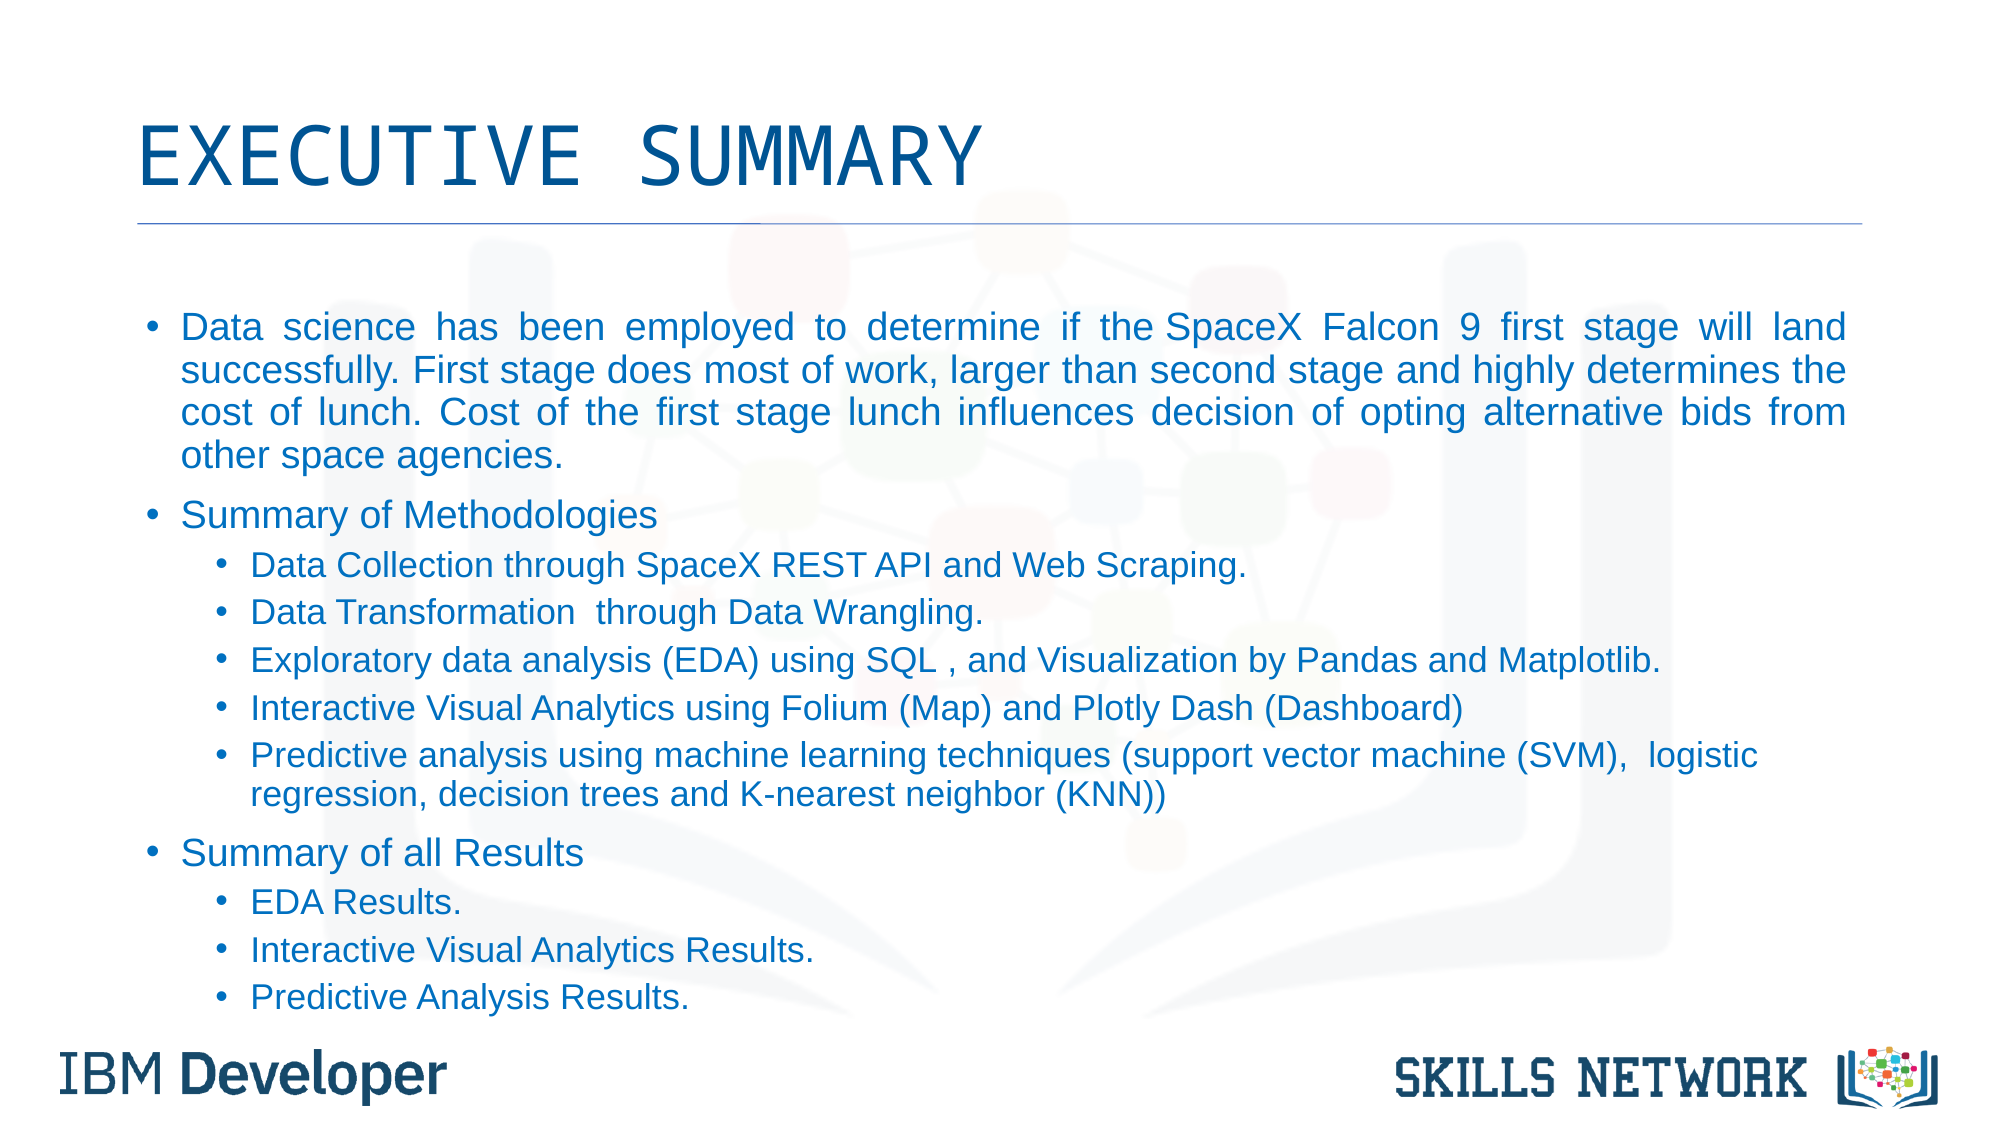

# EXECUTIVE SUMMARY
Data science has been employed to determine if the SpaceX Falcon 9 first stage will land successfully. First stage does most of work, larger than second stage and highly determines the cost of lunch. Cost of the first stage lunch influences decision of opting alternative bids from other space agencies.
Summary of Methodologies
Data Collection through SpaceX REST API and Web Scraping.
Data Transformation  through Data Wrangling.
Exploratory data analysis (EDA) using SQL , and Visualization by Pandas and Matplotlib.
Interactive Visual Analytics using Folium (Map) and Plotly Dash (Dashboard)
Predictive analysis using machine learning techniques (support vector machine (SVM),  logistic regression, decision trees and K-nearest neighbor (KNN))
Summary of all Results
EDA Results.
Interactive Visual Analytics Results.
Predictive Analysis Results.